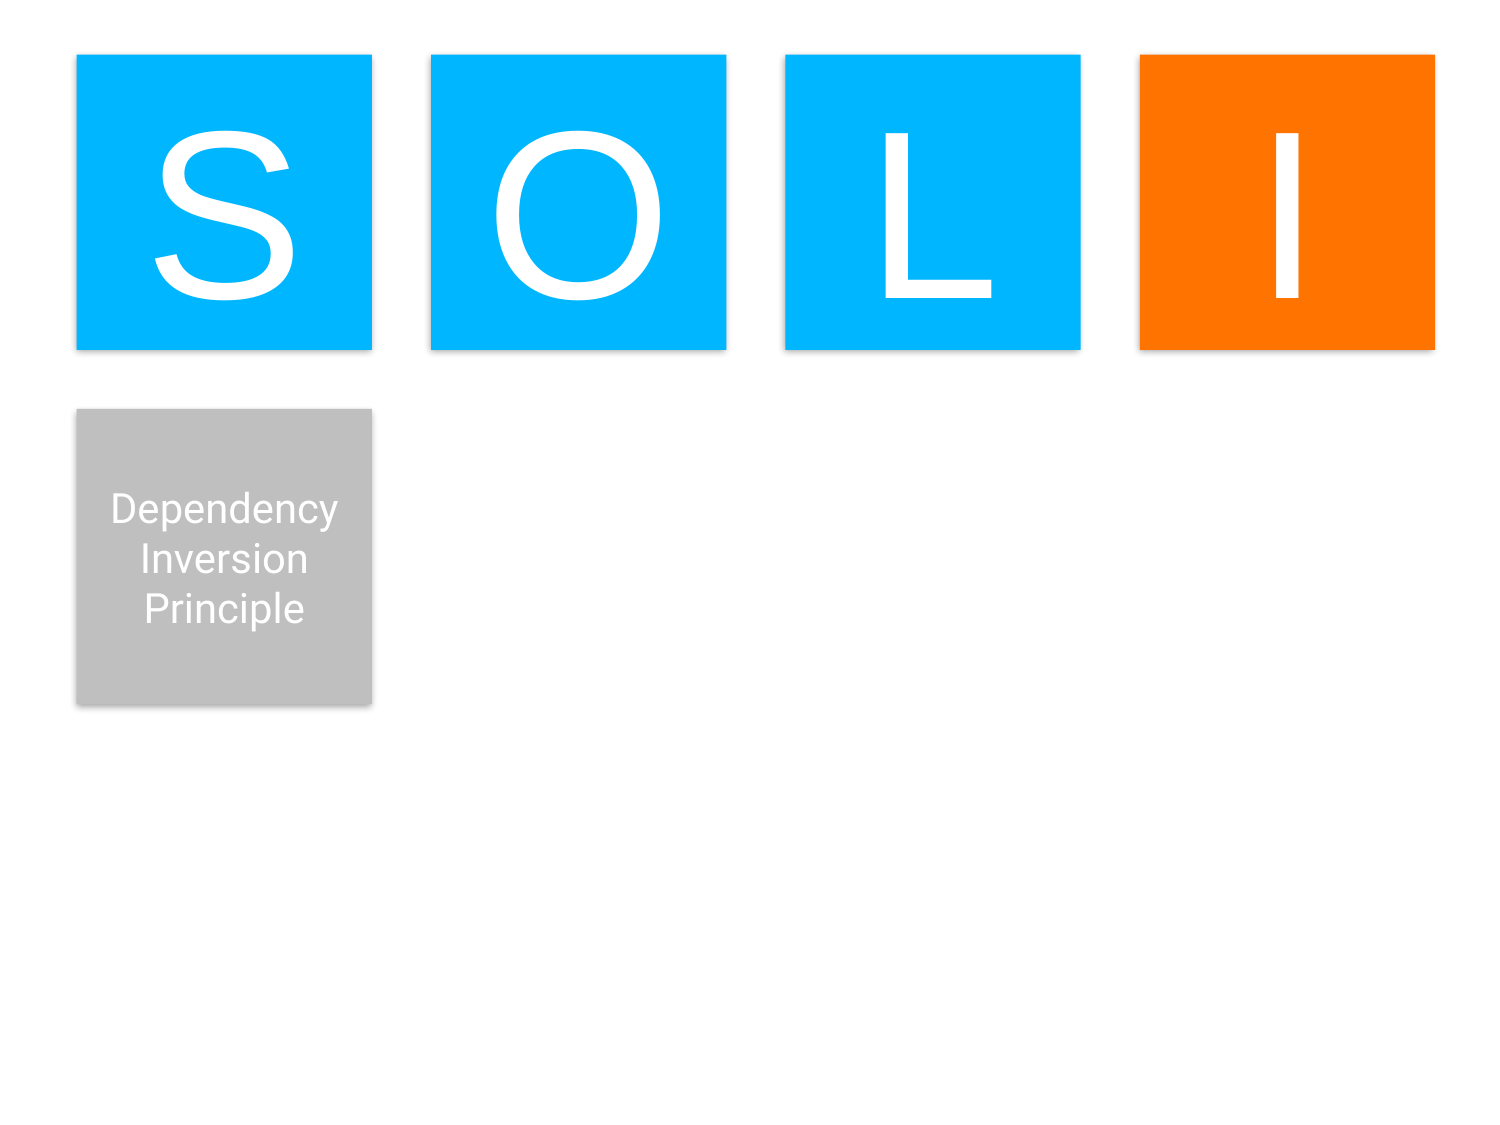

S
O
L
I
Dependency Inversion Principle